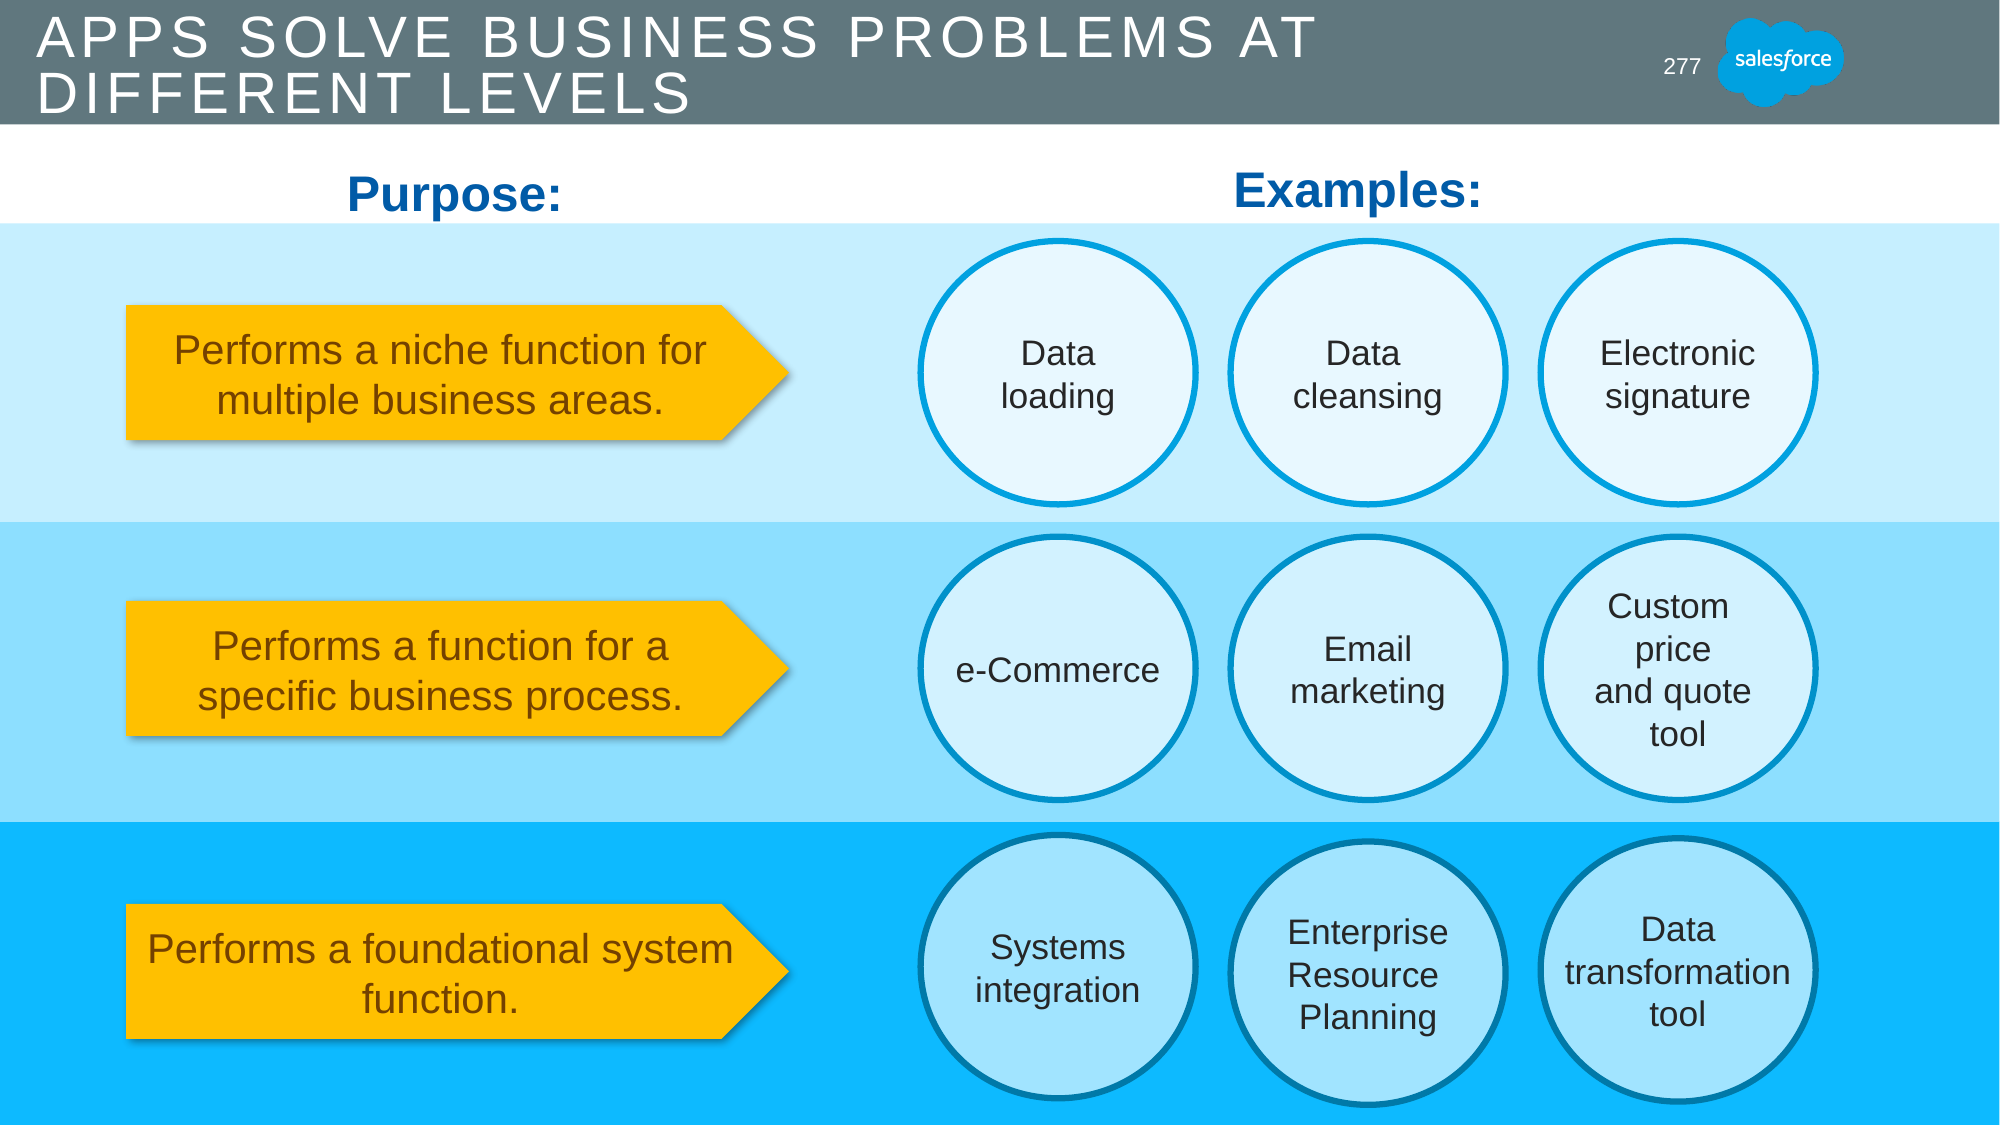

# Apps Solve Business Problems At Different Levels
277
Examples:
Purpose:

Data
loading
Data
cleansing
Electronic
signature
Performs a niche function for multiple business areas.

e-Commerce
Email
marketing
Custom
price
and quote
tool
Performs a function for a specific business process.

Systems
integration
Data
transformation
tool
Enterprise
Resource
Planning
Performs a foundational system function.